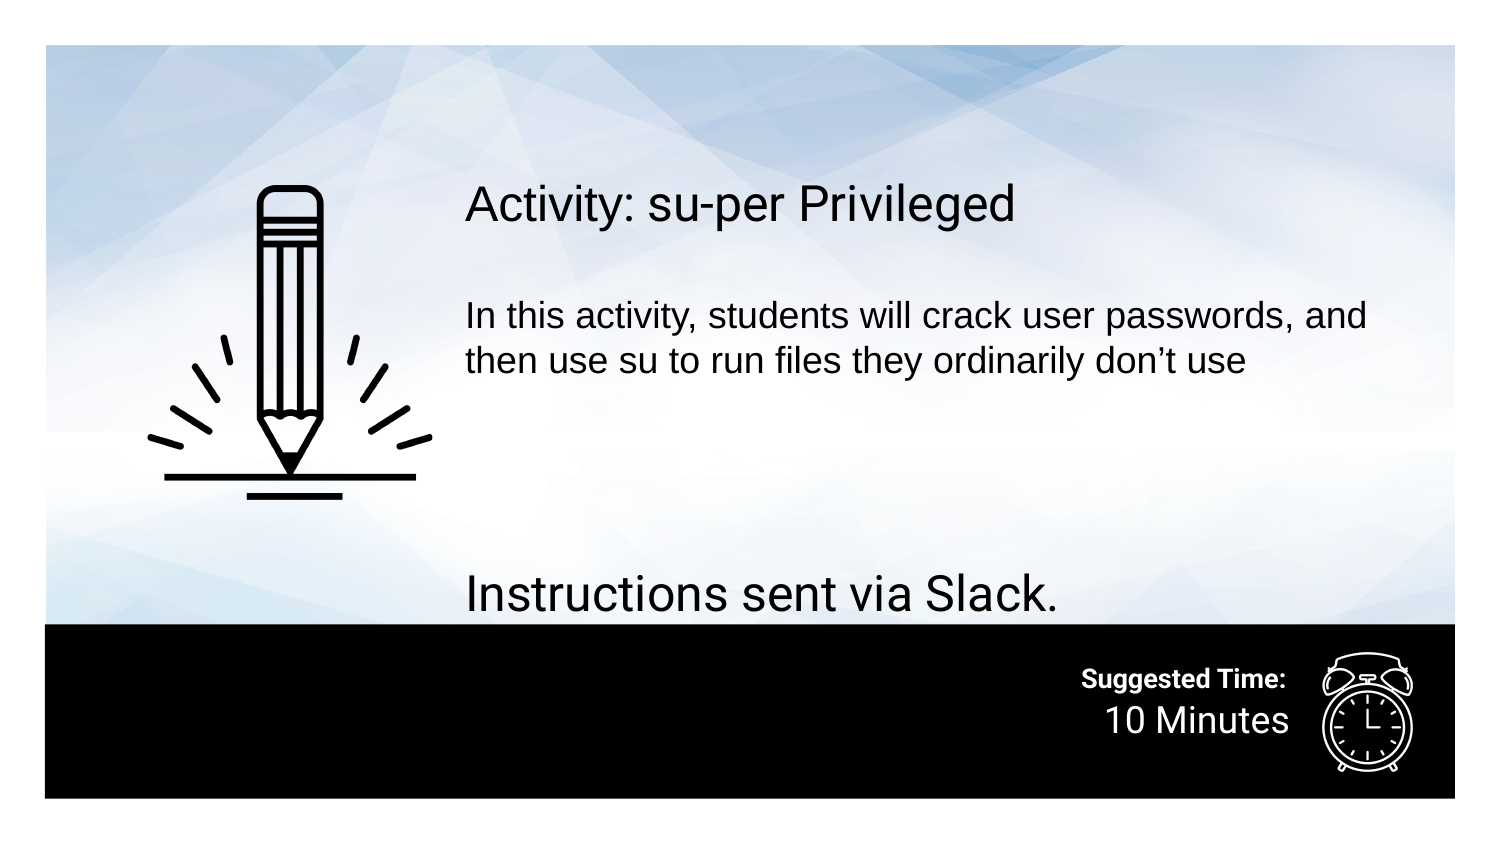

Activity: su-per Privileged

In this activity, students will crack user passwords, and then use su to run files they ordinarily don’t use

Instructions sent via Slack.
# 10 Minutes